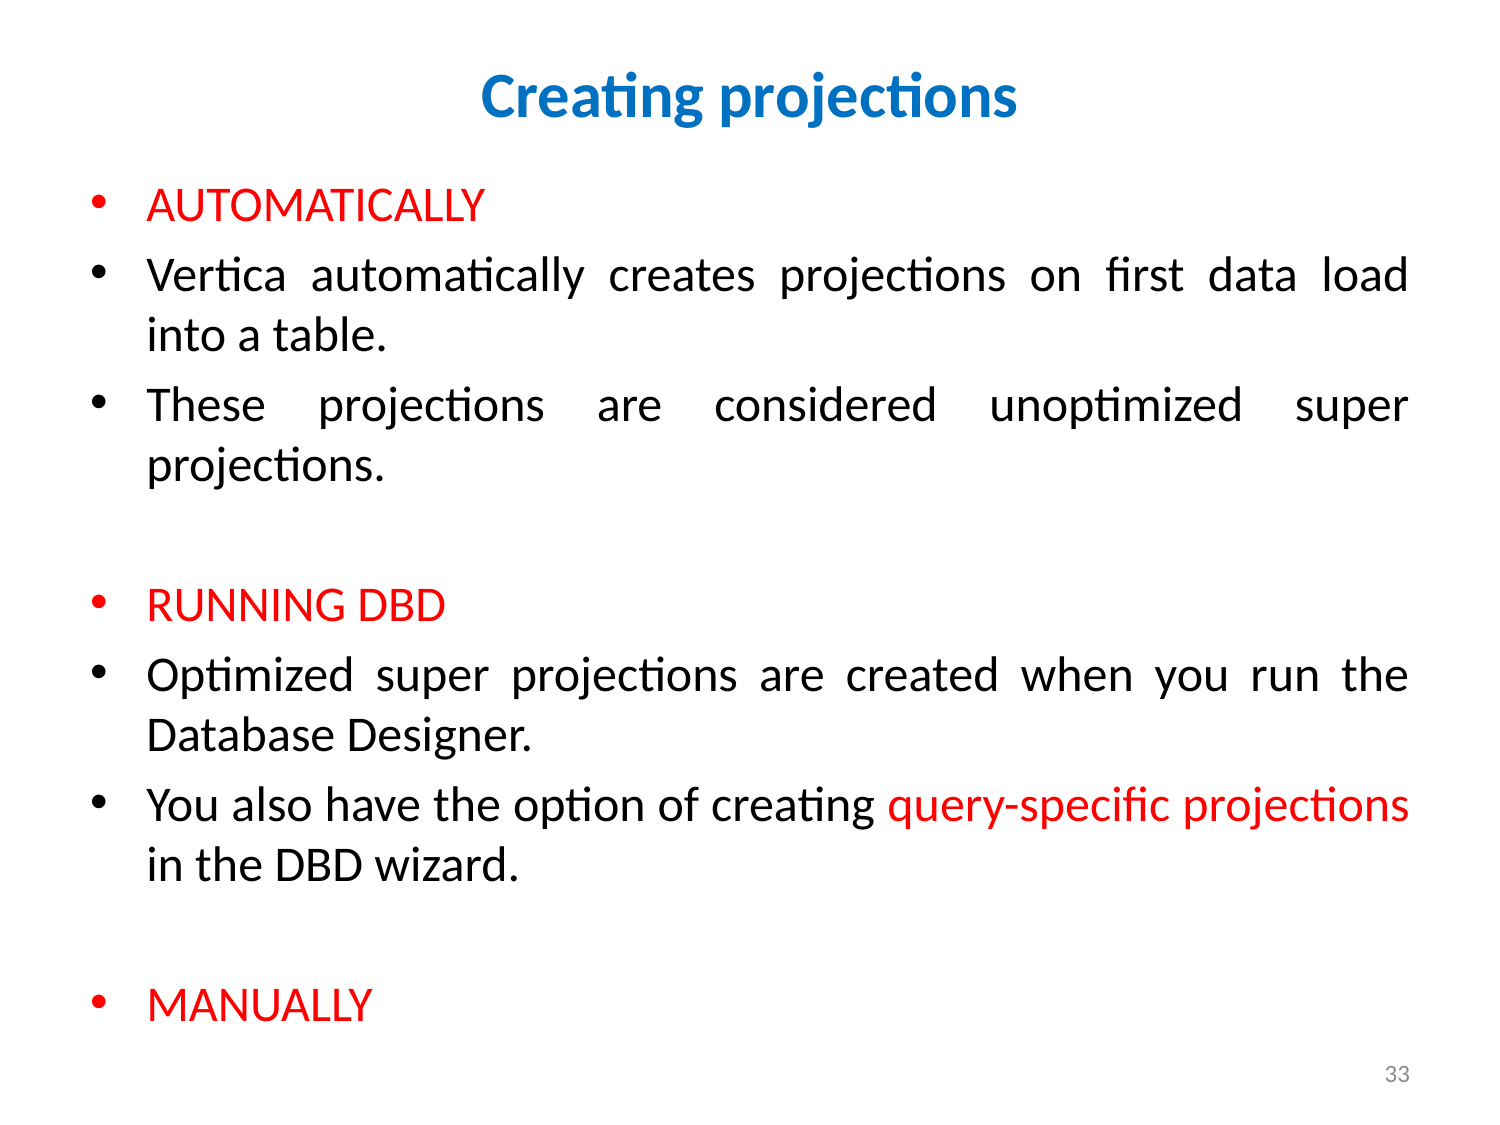

# Creating projections
AUTOMATICALLY
Vertica automatically creates projections on first data load into a table.
These projections are considered unoptimized super projections.

RUNNING DBD
Optimized super projections are created when you run the Database Designer.
You also have the option of creating query-specific projections in the DBD wizard.

MANUALLY
33